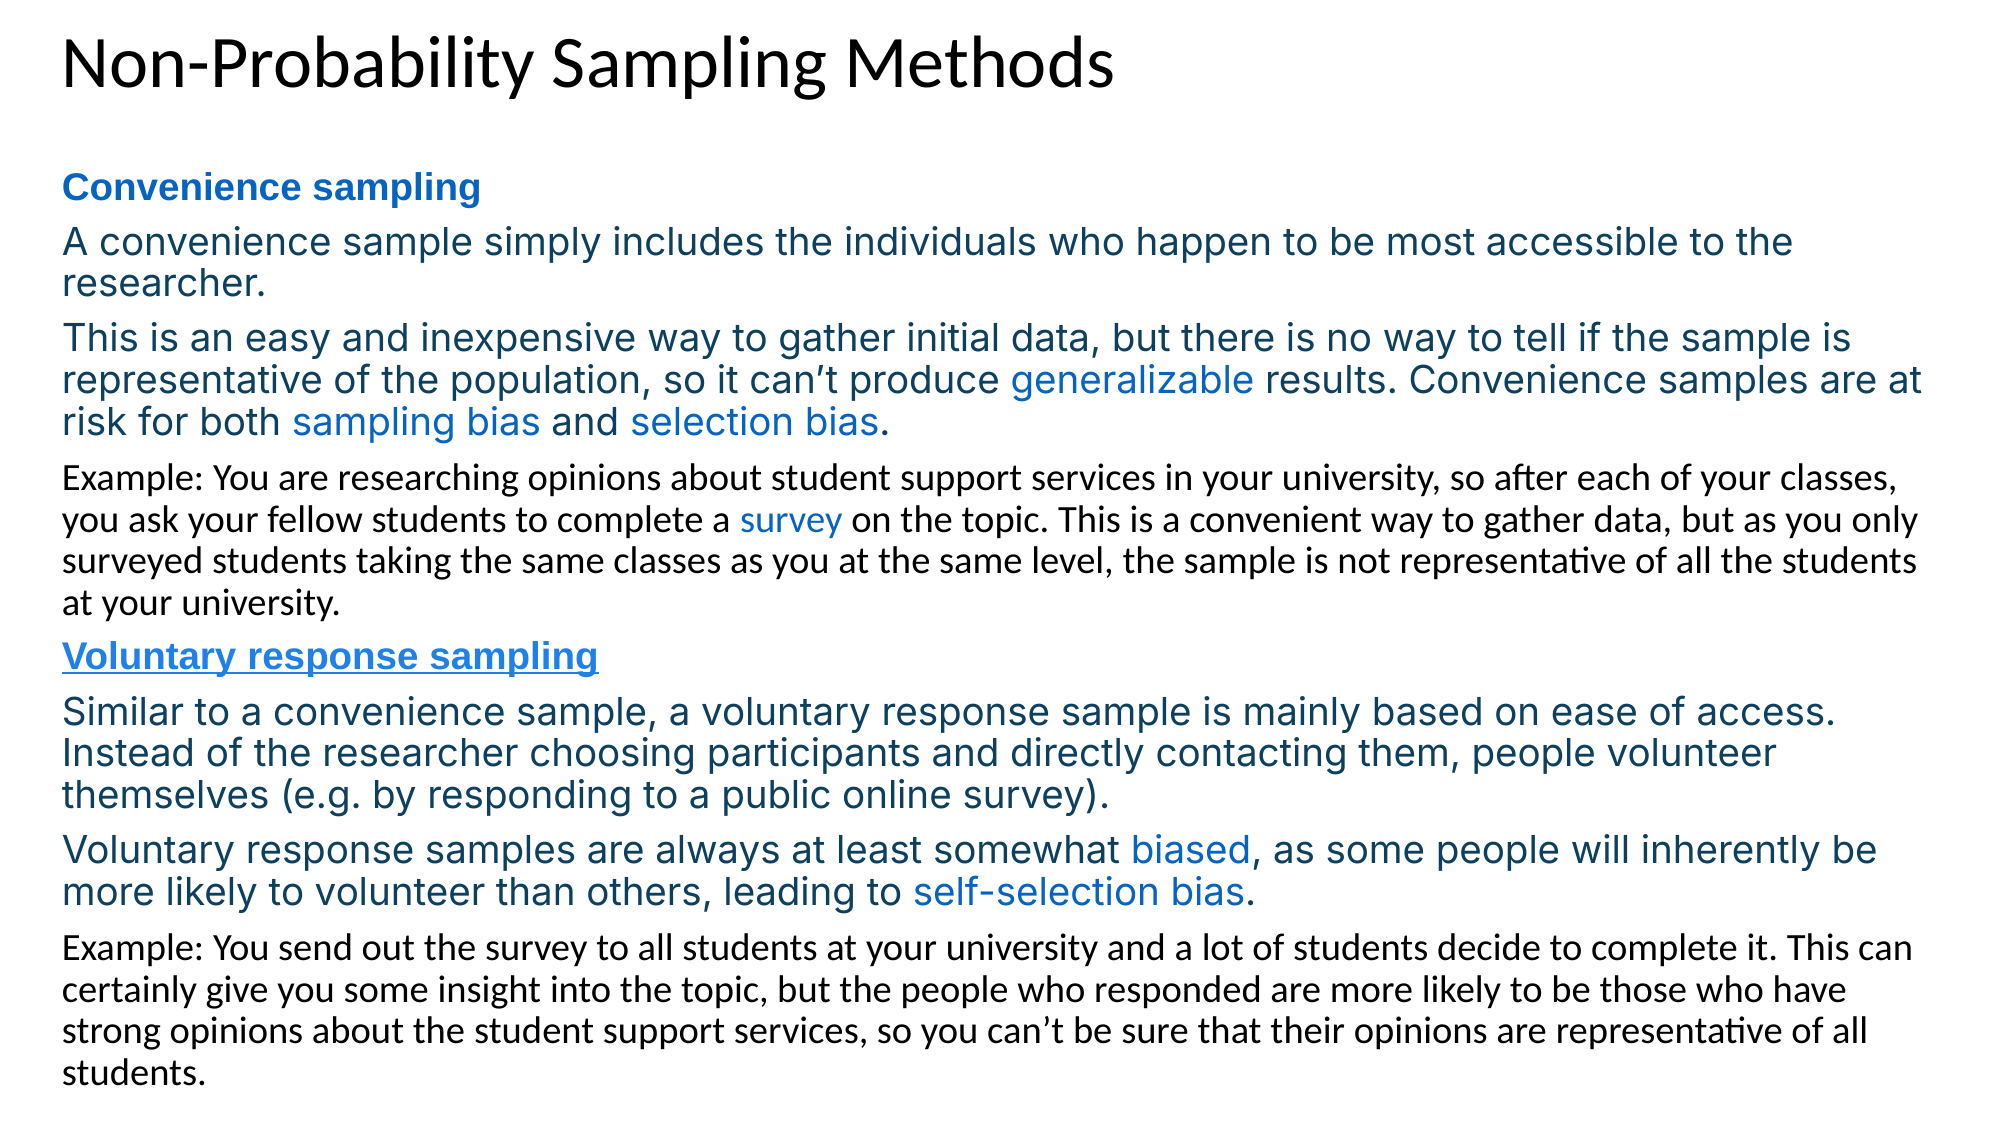

# Non-Probability Sampling Methods
Convenience sampling
A convenience sample simply includes the individuals who happen to be most accessible to the researcher.
This is an easy and inexpensive way to gather initial data, but there is no way to tell if the sample is representative of the population, so it can’t produce generalizable results. Convenience samples are at risk for both sampling bias and selection bias.
Example: You are researching opinions about student support services in your university, so after each of your classes, you ask your fellow students to complete a survey on the topic. This is a convenient way to gather data, but as you only surveyed students taking the same classes as you at the same level, the sample is not representative of all the students at your university.
Voluntary response sampling
Similar to a convenience sample, a voluntary response sample is mainly based on ease of access. Instead of the researcher choosing participants and directly contacting them, people volunteer themselves (e.g. by responding to a public online survey).
Voluntary response samples are always at least somewhat biased, as some people will inherently be more likely to volunteer than others, leading to self-selection bias.
Example: You send out the survey to all students at your university and a lot of students decide to complete it. This can certainly give you some insight into the topic, but the people who responded are more likely to be those who have strong opinions about the student support services, so you can’t be sure that their opinions are representative of all students.